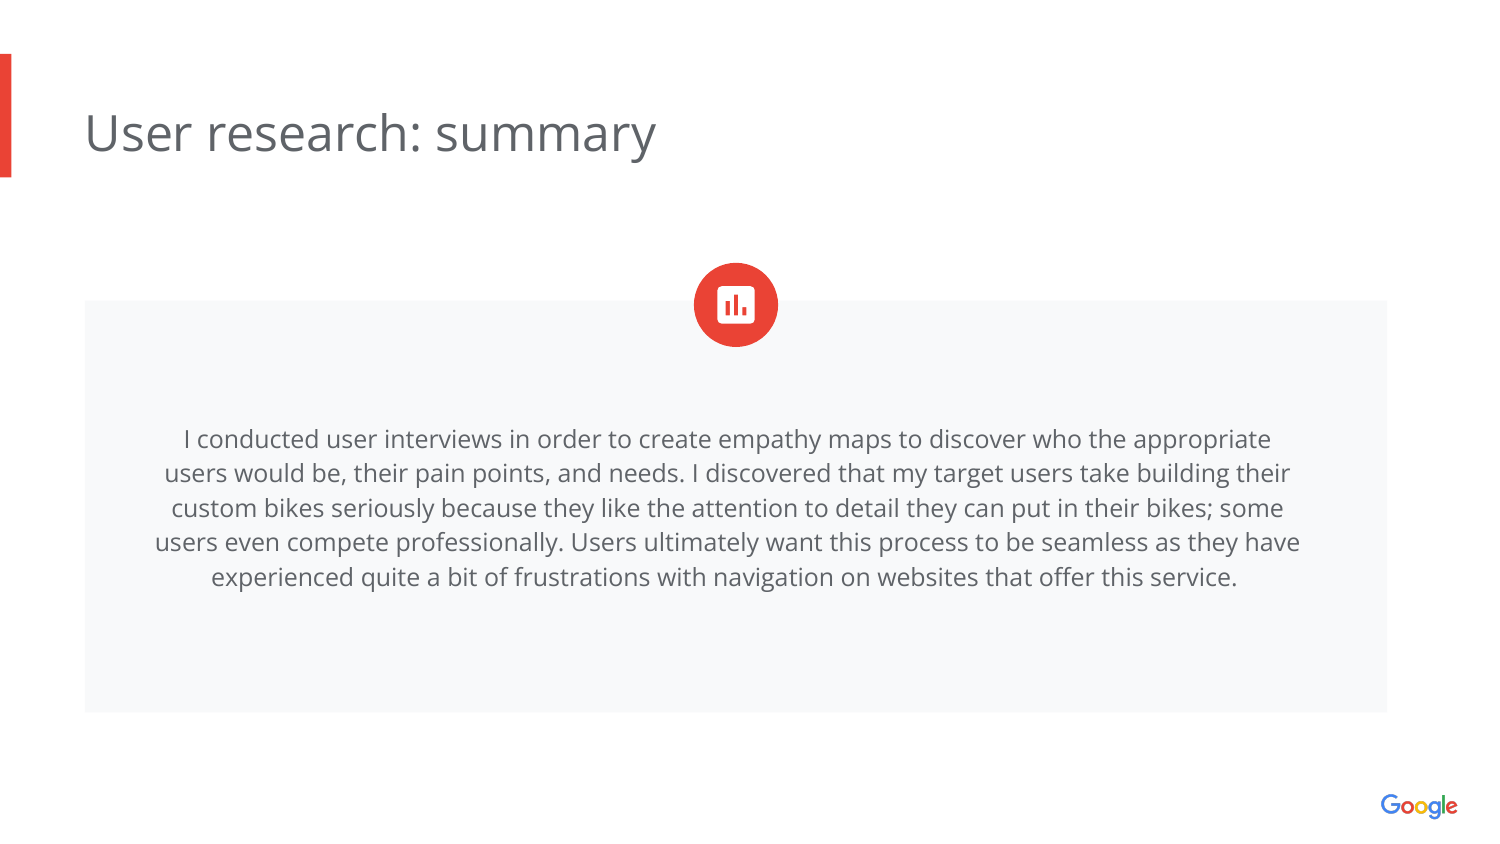

User research: summary

I conducted user interviews in order to create empathy maps to discover who the appropriate users would be, their pain points, and needs. I discovered that my target users take building their custom bikes seriously because they like the attention to detail they can put in their bikes; some users even compete professionally. Users ultimately want this process to be seamless as they have experienced quite a bit of frustrations with navigation on websites that offer this service.